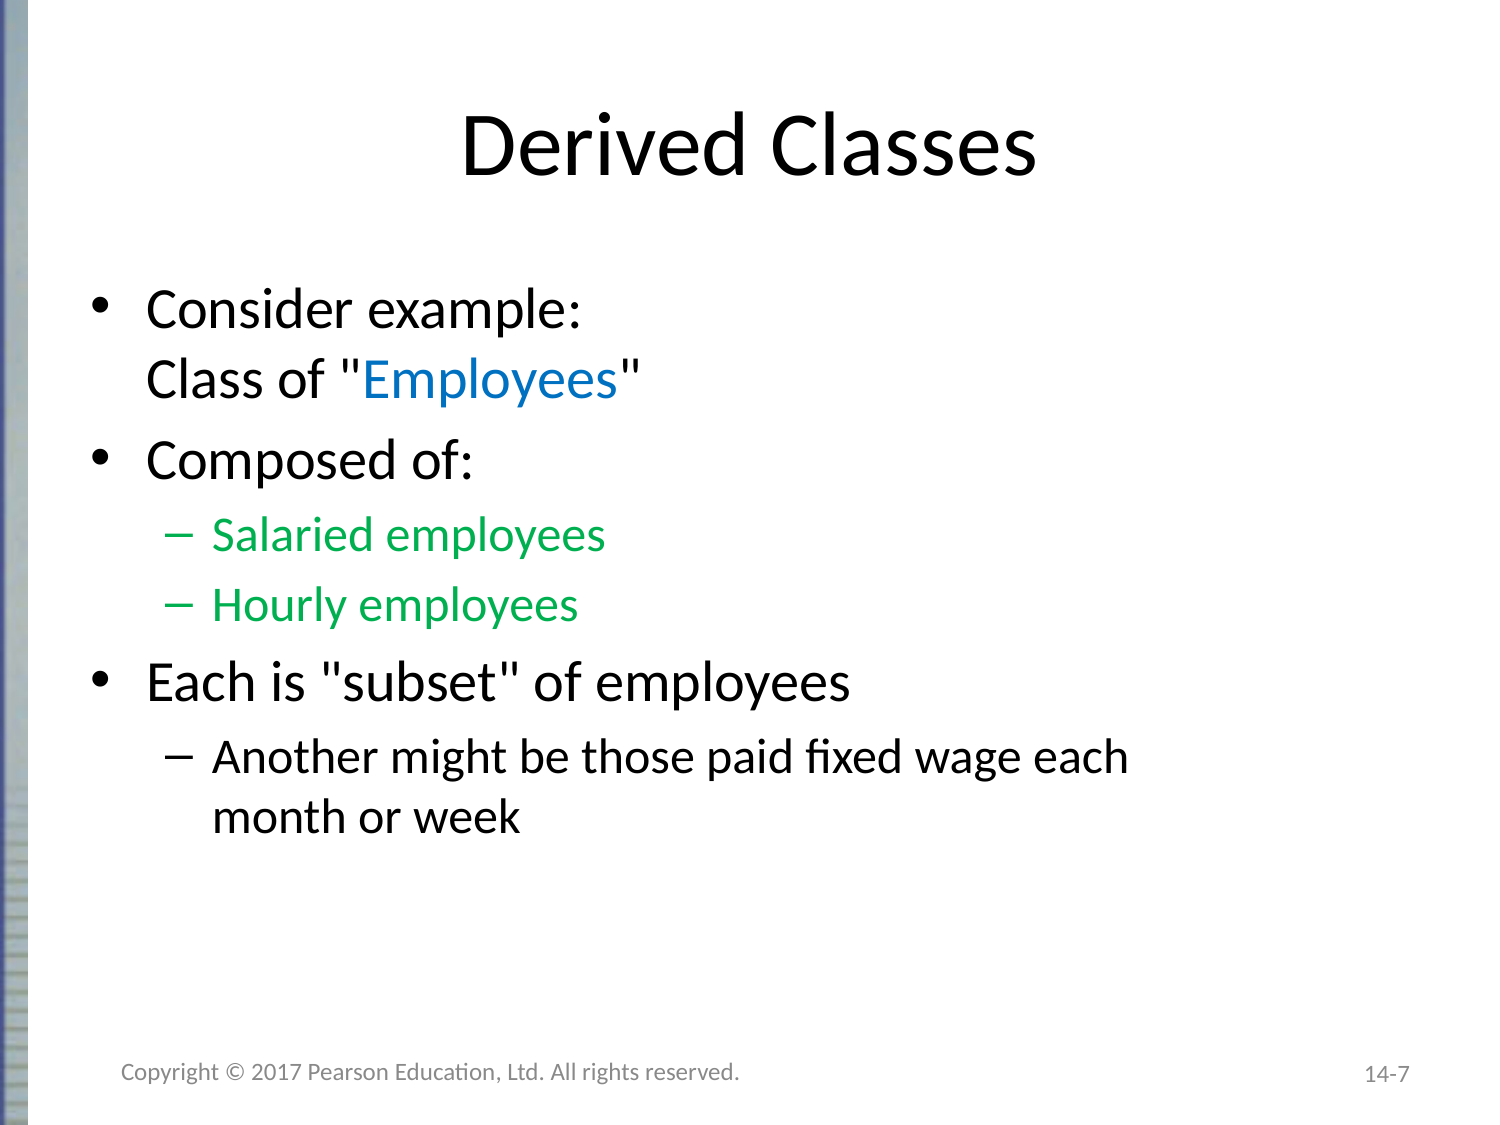

# Derived Classes
Consider example:
Class of "Employees"
Composed of:
Salaried employees
Hourly employees
Each is "subset" of employees
Another might be those paid fixed wage each
month or week
Copyright © 2017 Pearson Education, Ltd. All rights reserved.
14-7